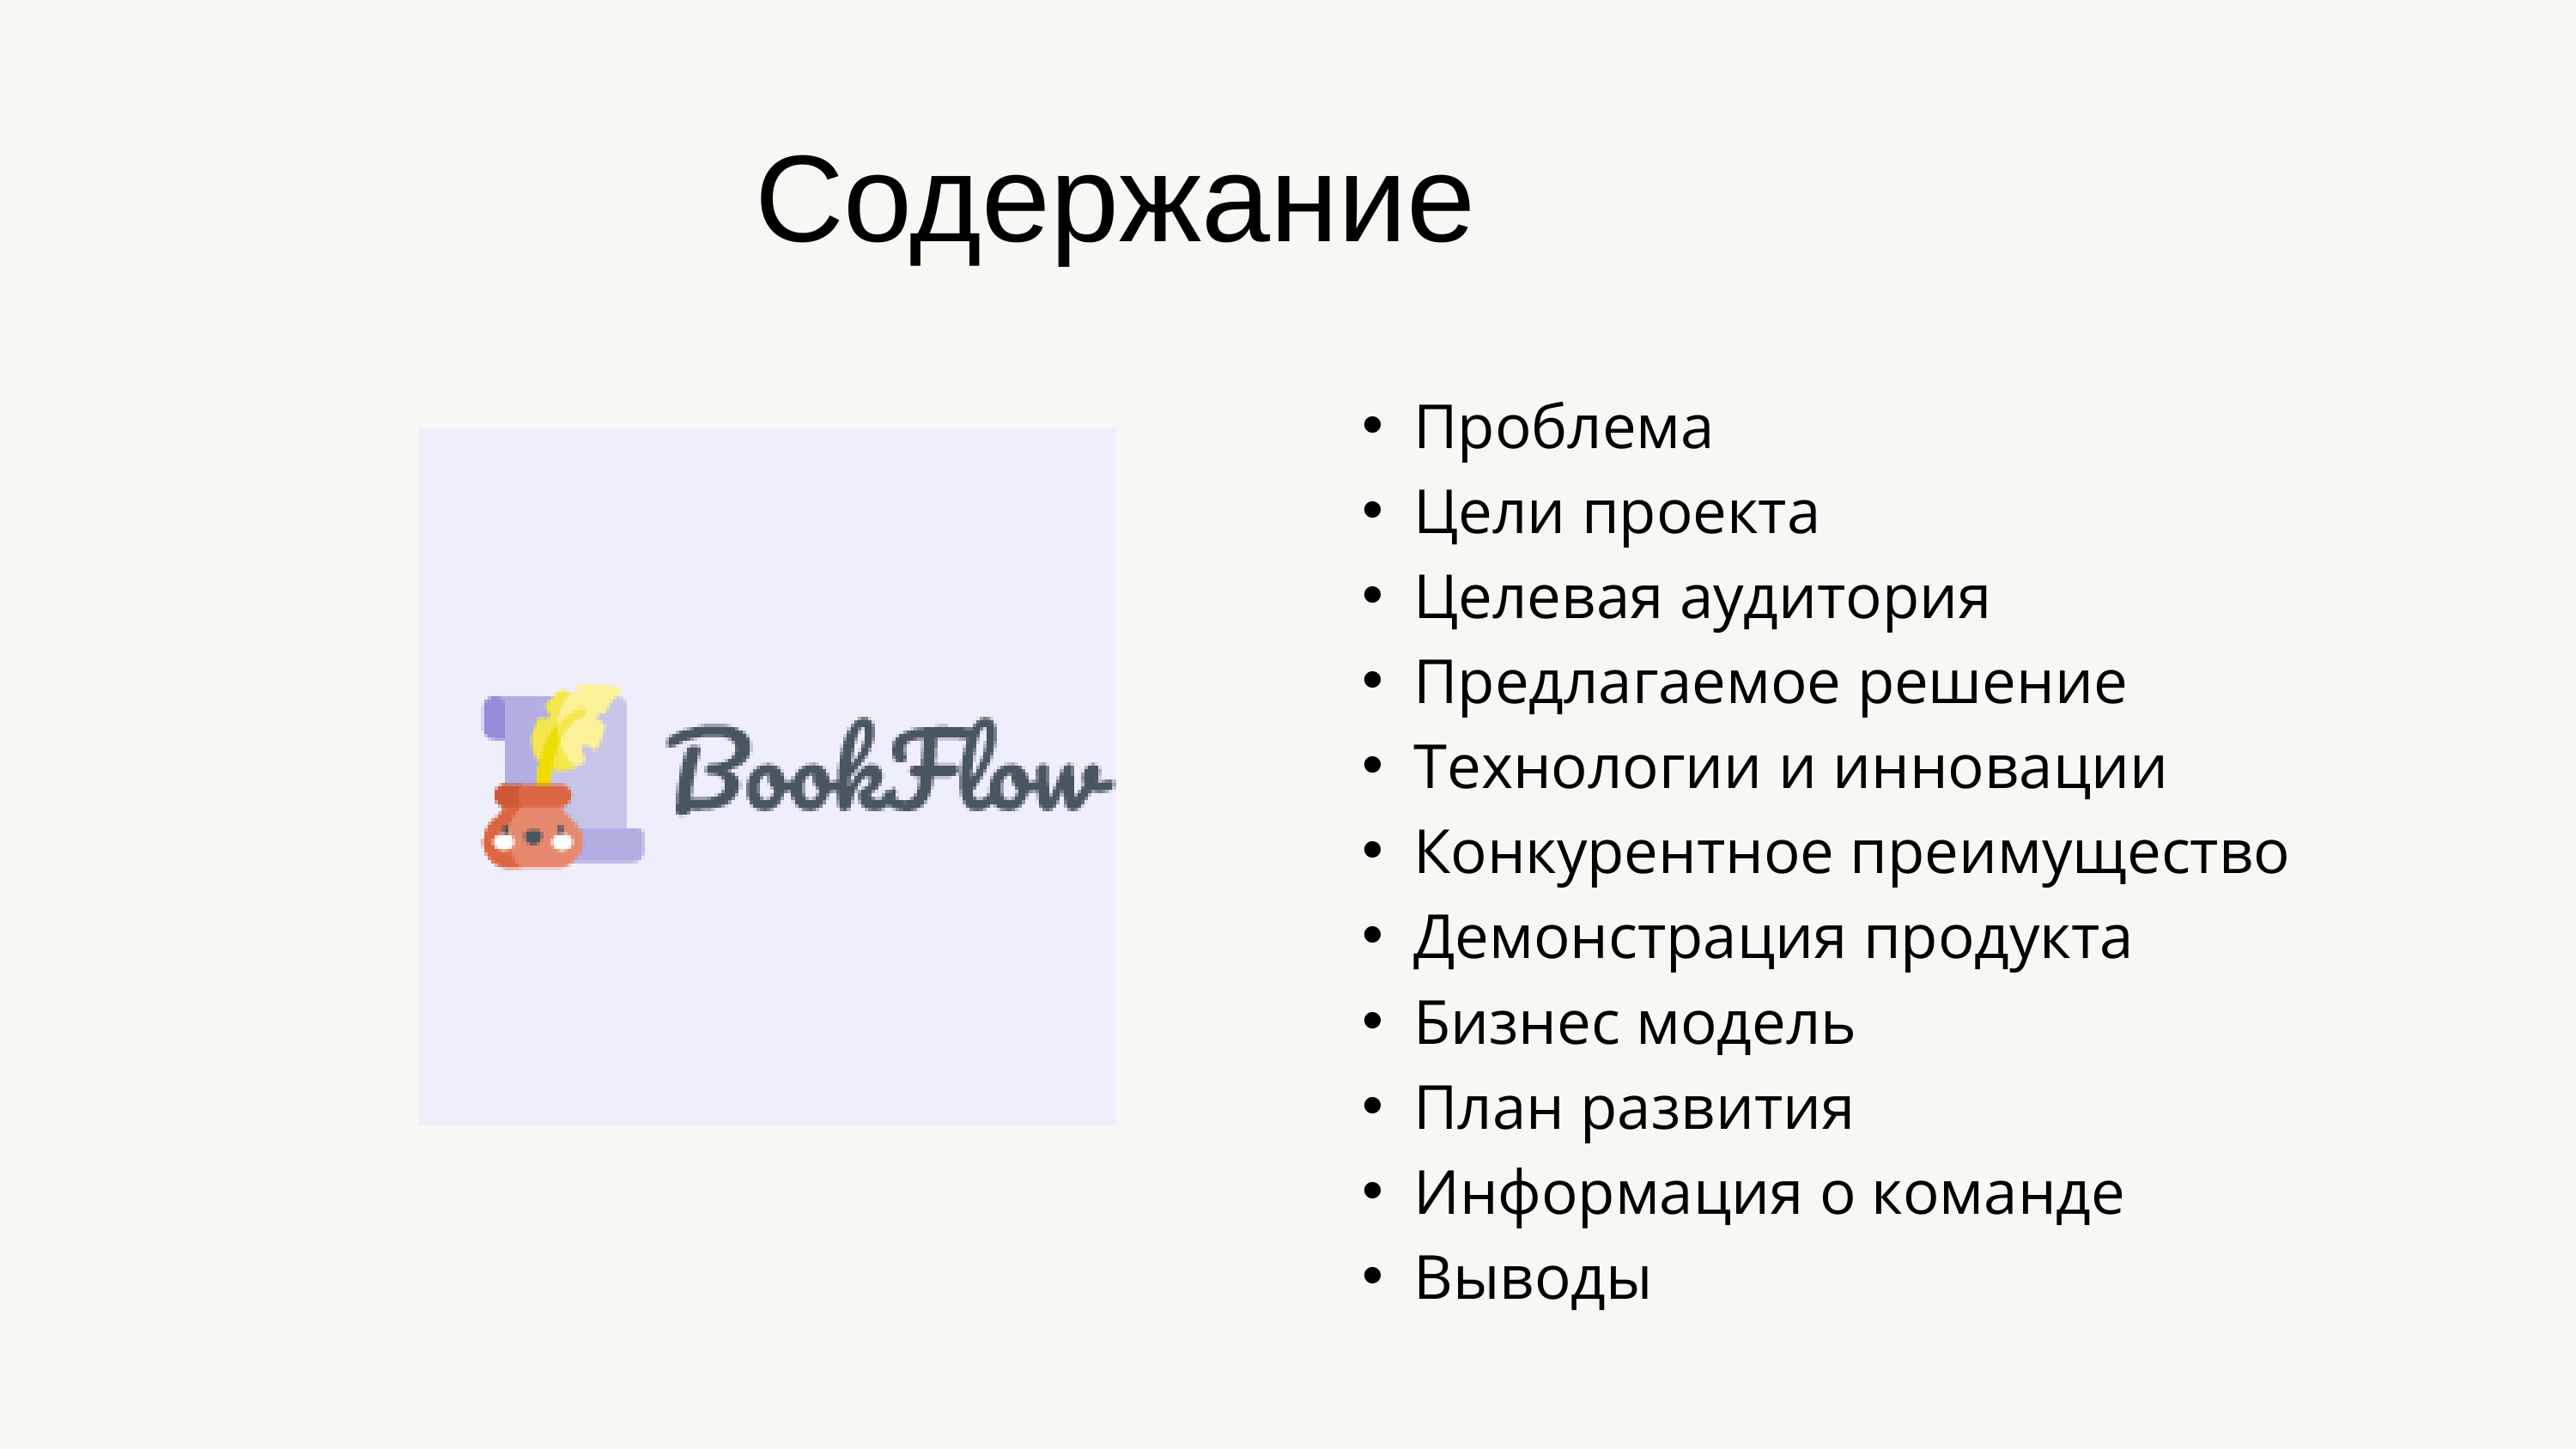

Содержание
Проблема
Цели проекта
Целевая аудитория
Предлагаемое решение
Технологии и инновации
Конкурентное преимущество
Демонстрация продукта
Бизнес модель
План развития
Информация о команде
Выводы